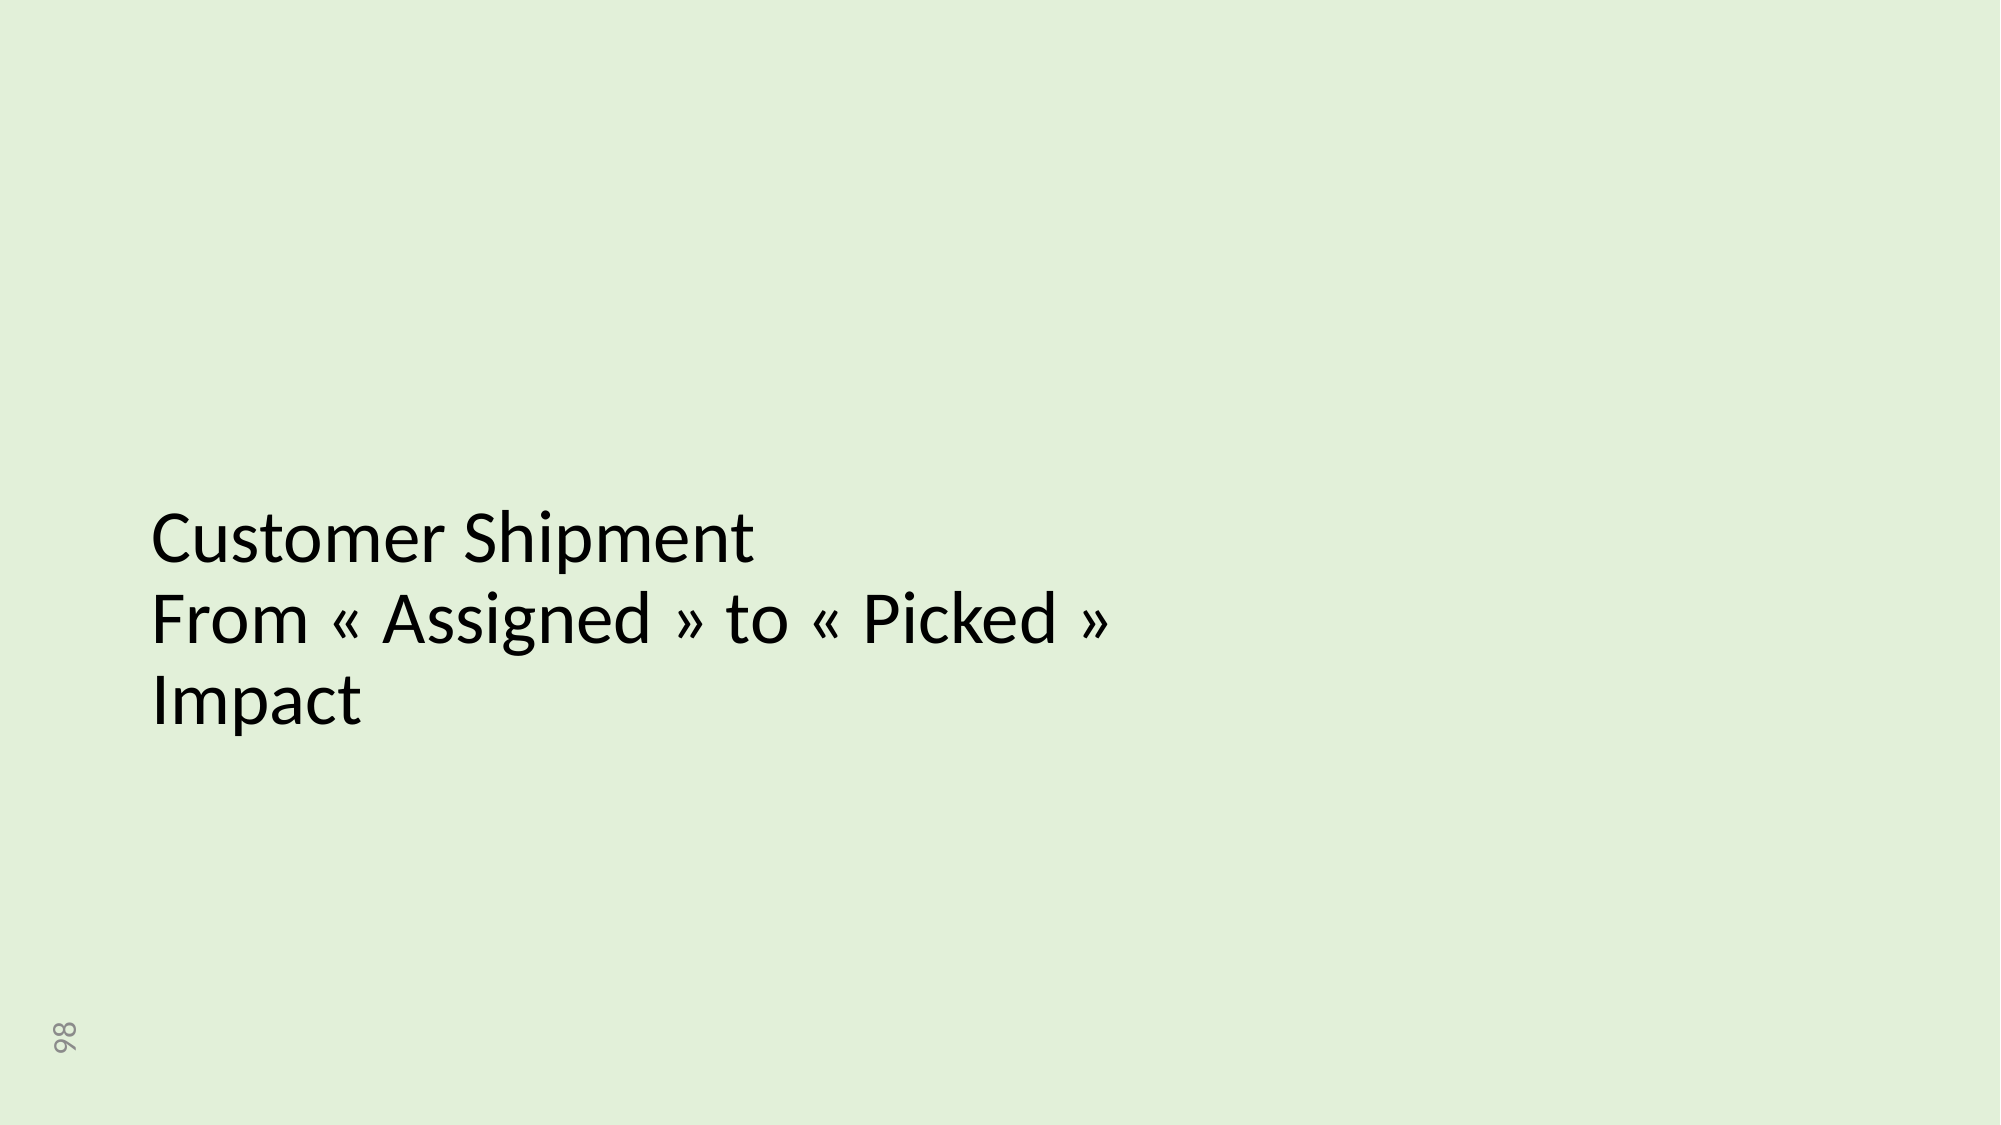

# Customer Shipment From « Assigned » to « Picked » Impact

98